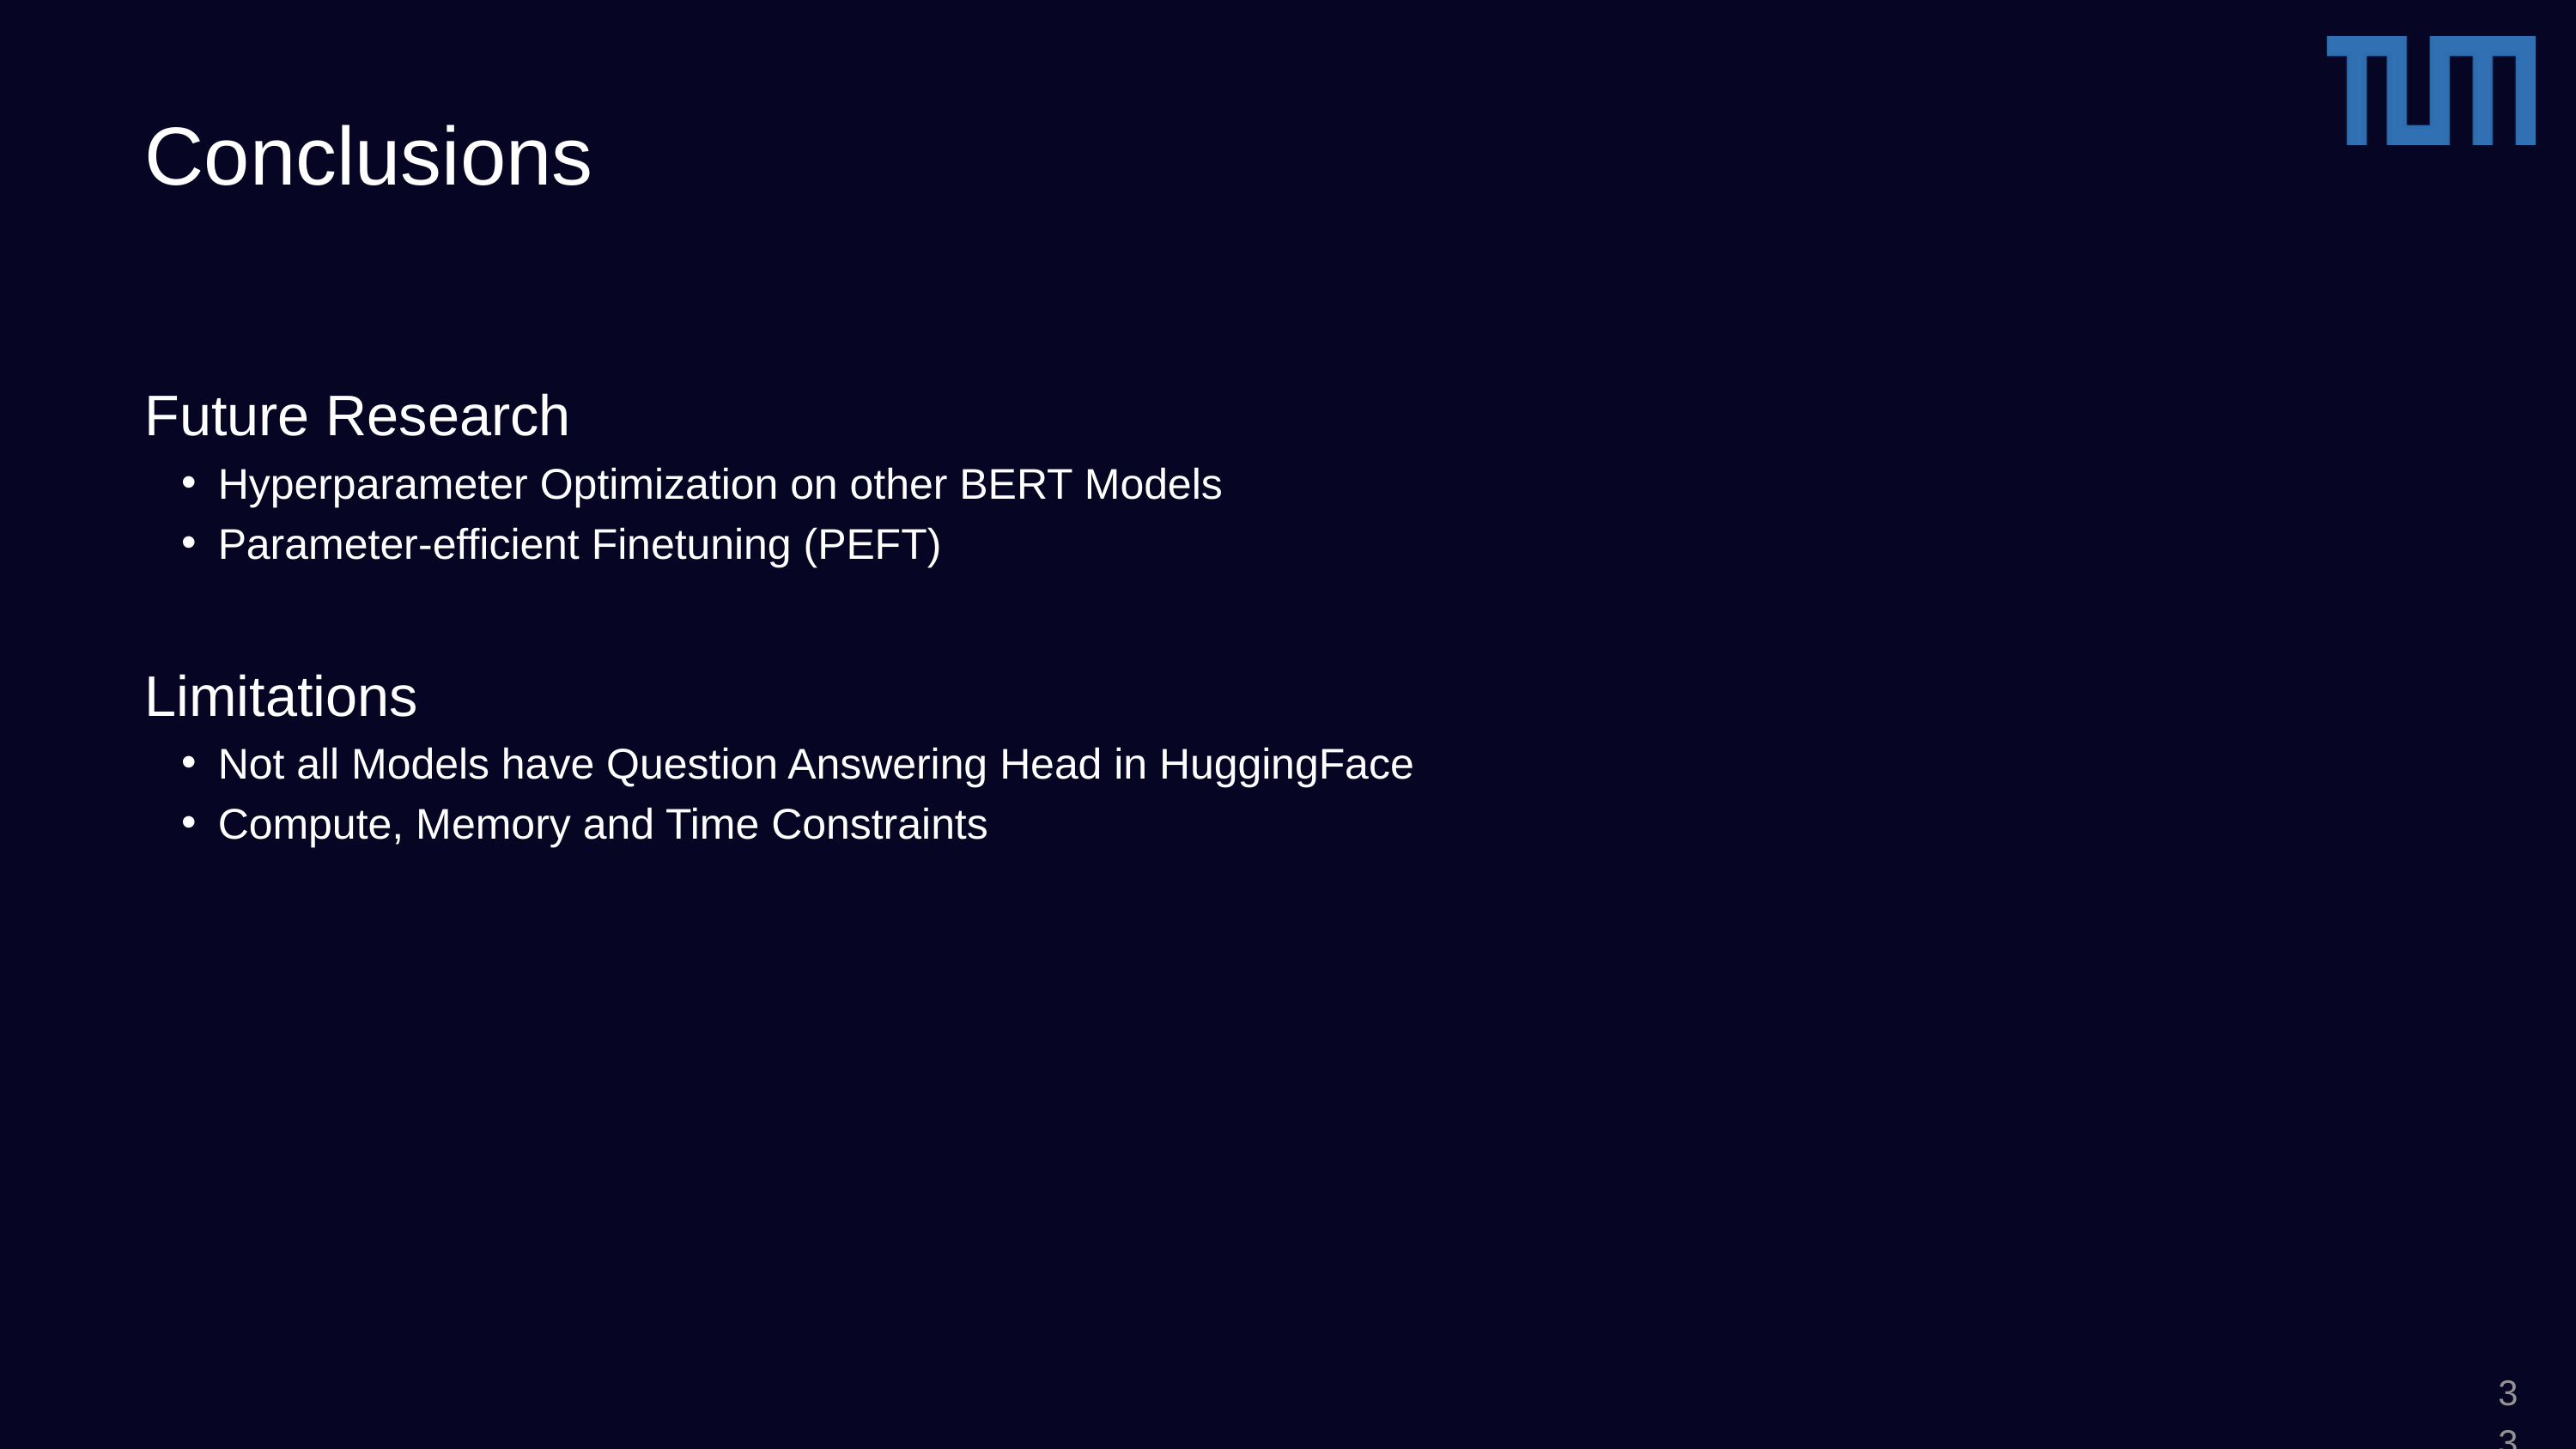

Conclusions

Future Research
Hyperparameter Optimization on other BERT Models
Parameter-efficient Finetuning (PEFT)

Limitations
Not all Models have Question Answering Head in HuggingFace
Compute, Memory and Time Constraints
33